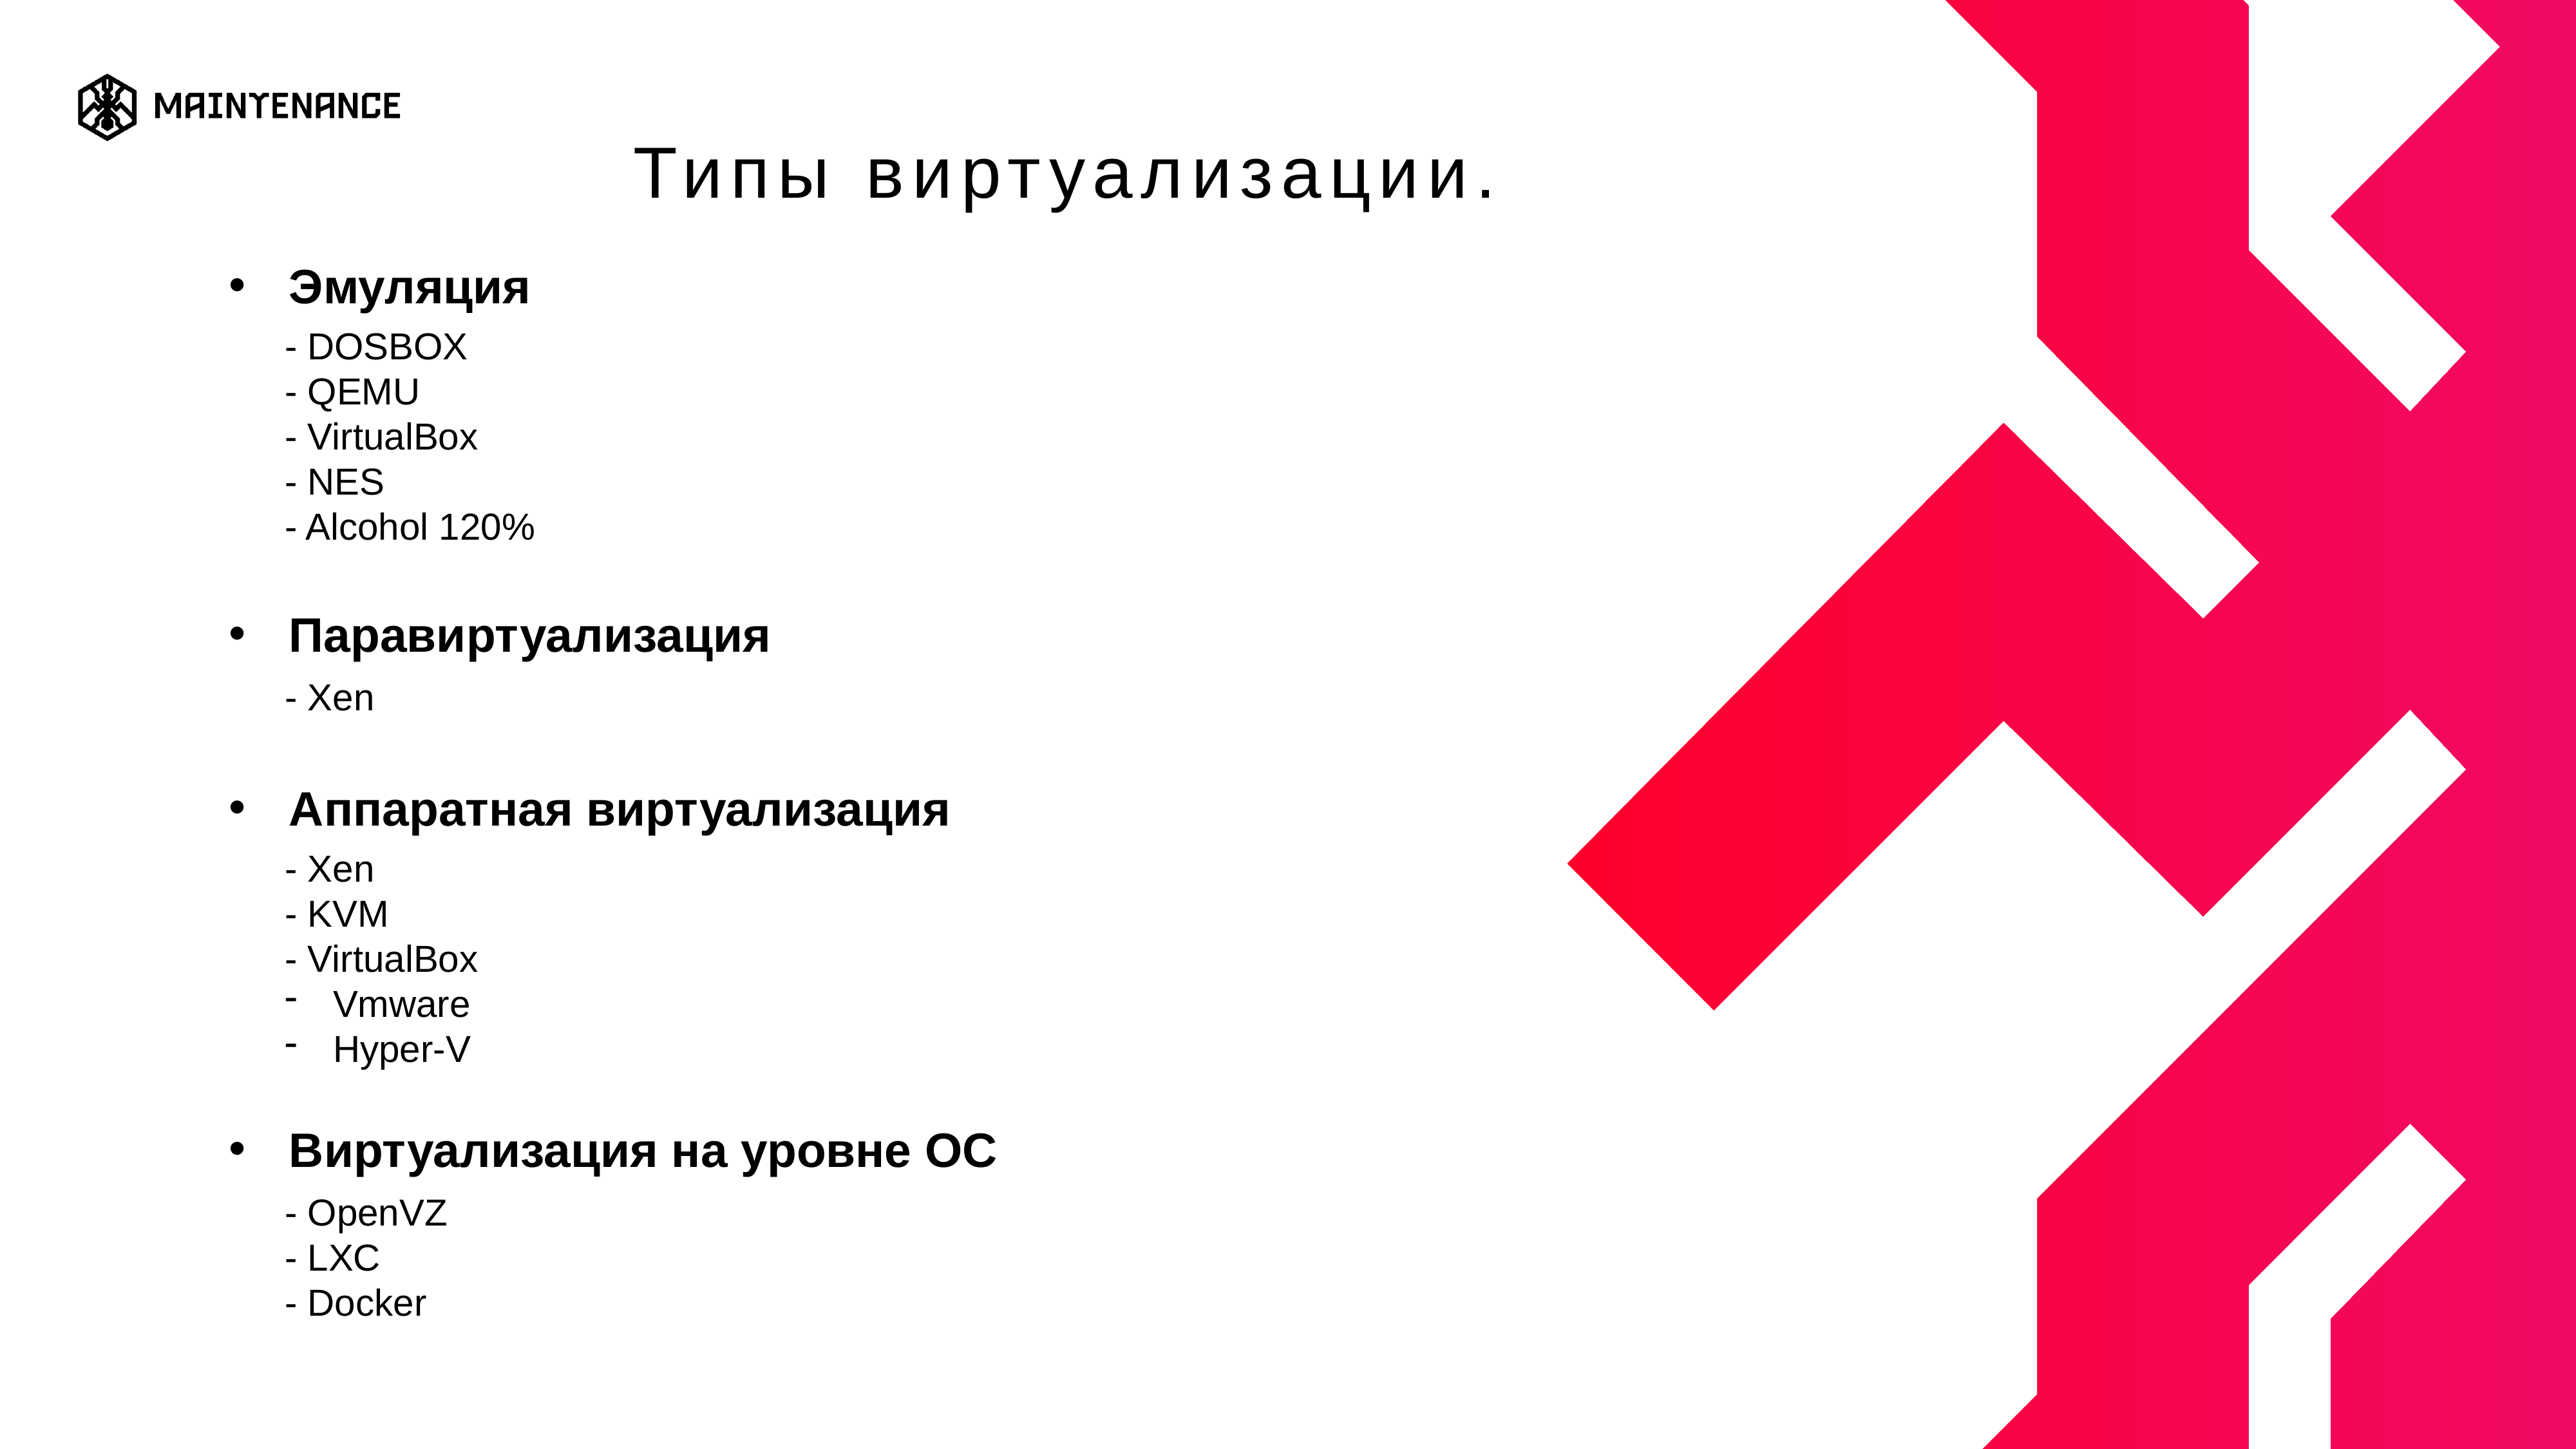

Типы виртуализации.
Эмуляция
- DOSBOX
- QEMU
- VirtualBox
- NES
- Alcohol 120%
Паравиртуализация
- Xen
Аппаратная виртуализация
- Xen
- KVM
- VirtualBox
Vmware
Hyper-V
Виртуализация на уровне ОС
- OpenVZ
- LXC
- Docker